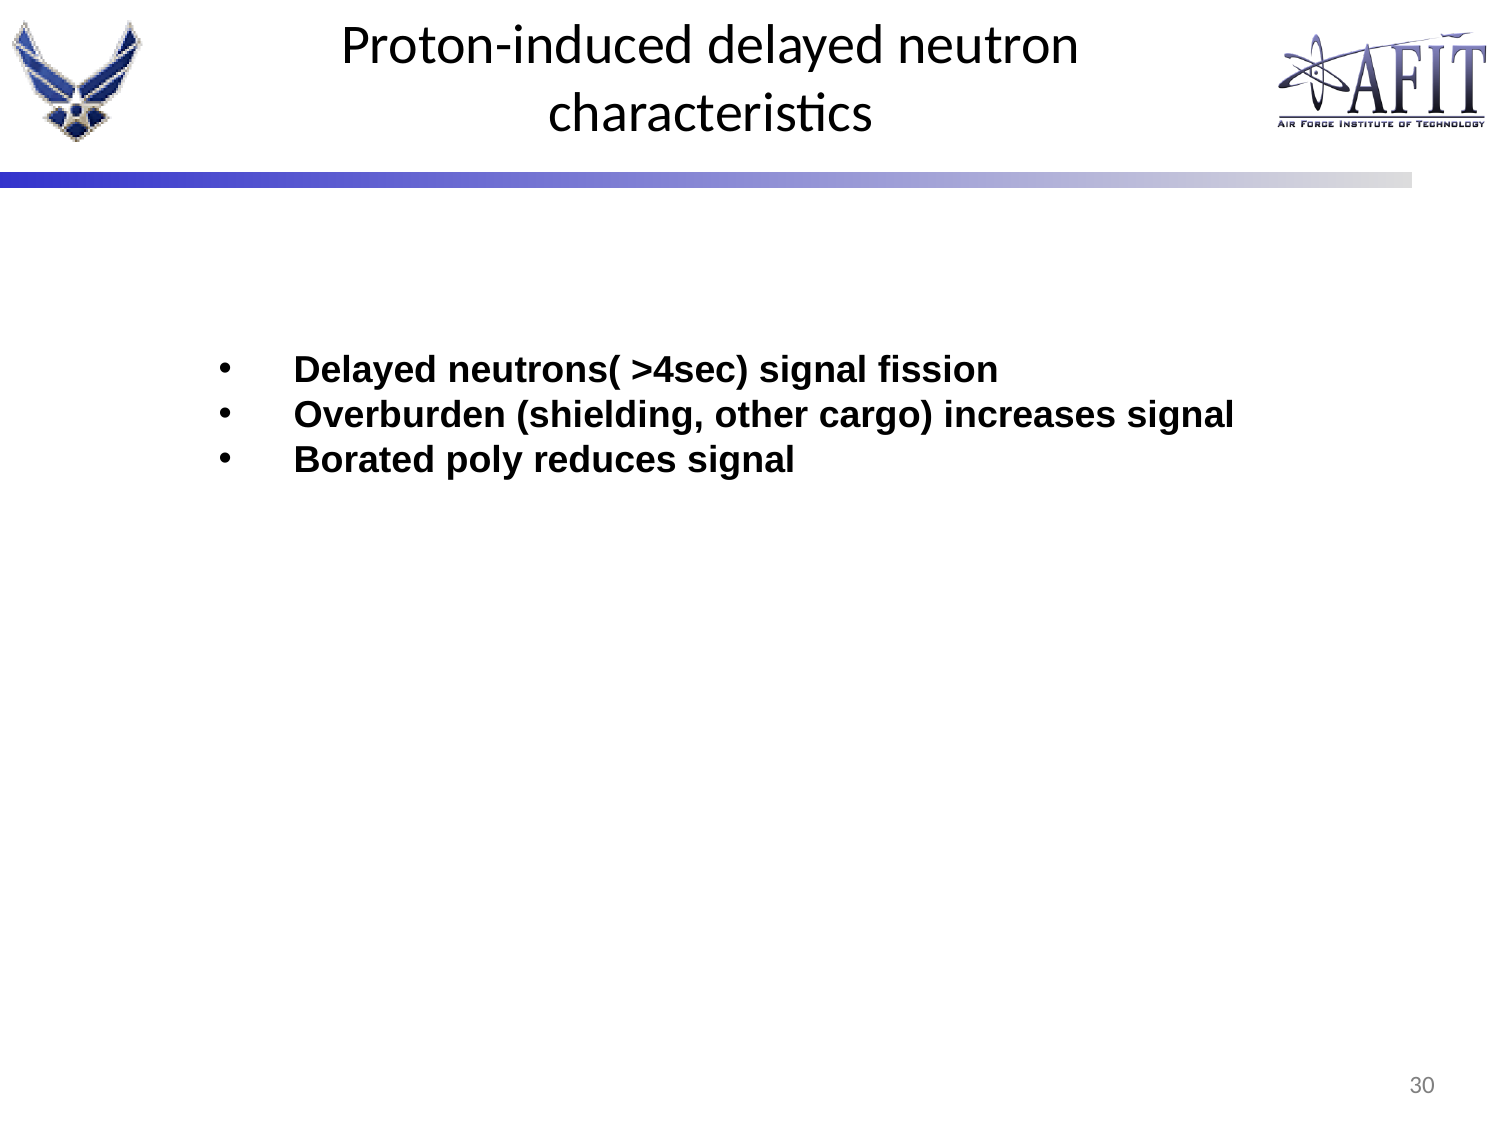

# Proton-induced delayed neutron characteristics
Delayed neutrons( >4sec) signal fission
Overburden (shielding, other cargo) increases signal
Borated poly reduces signal

30